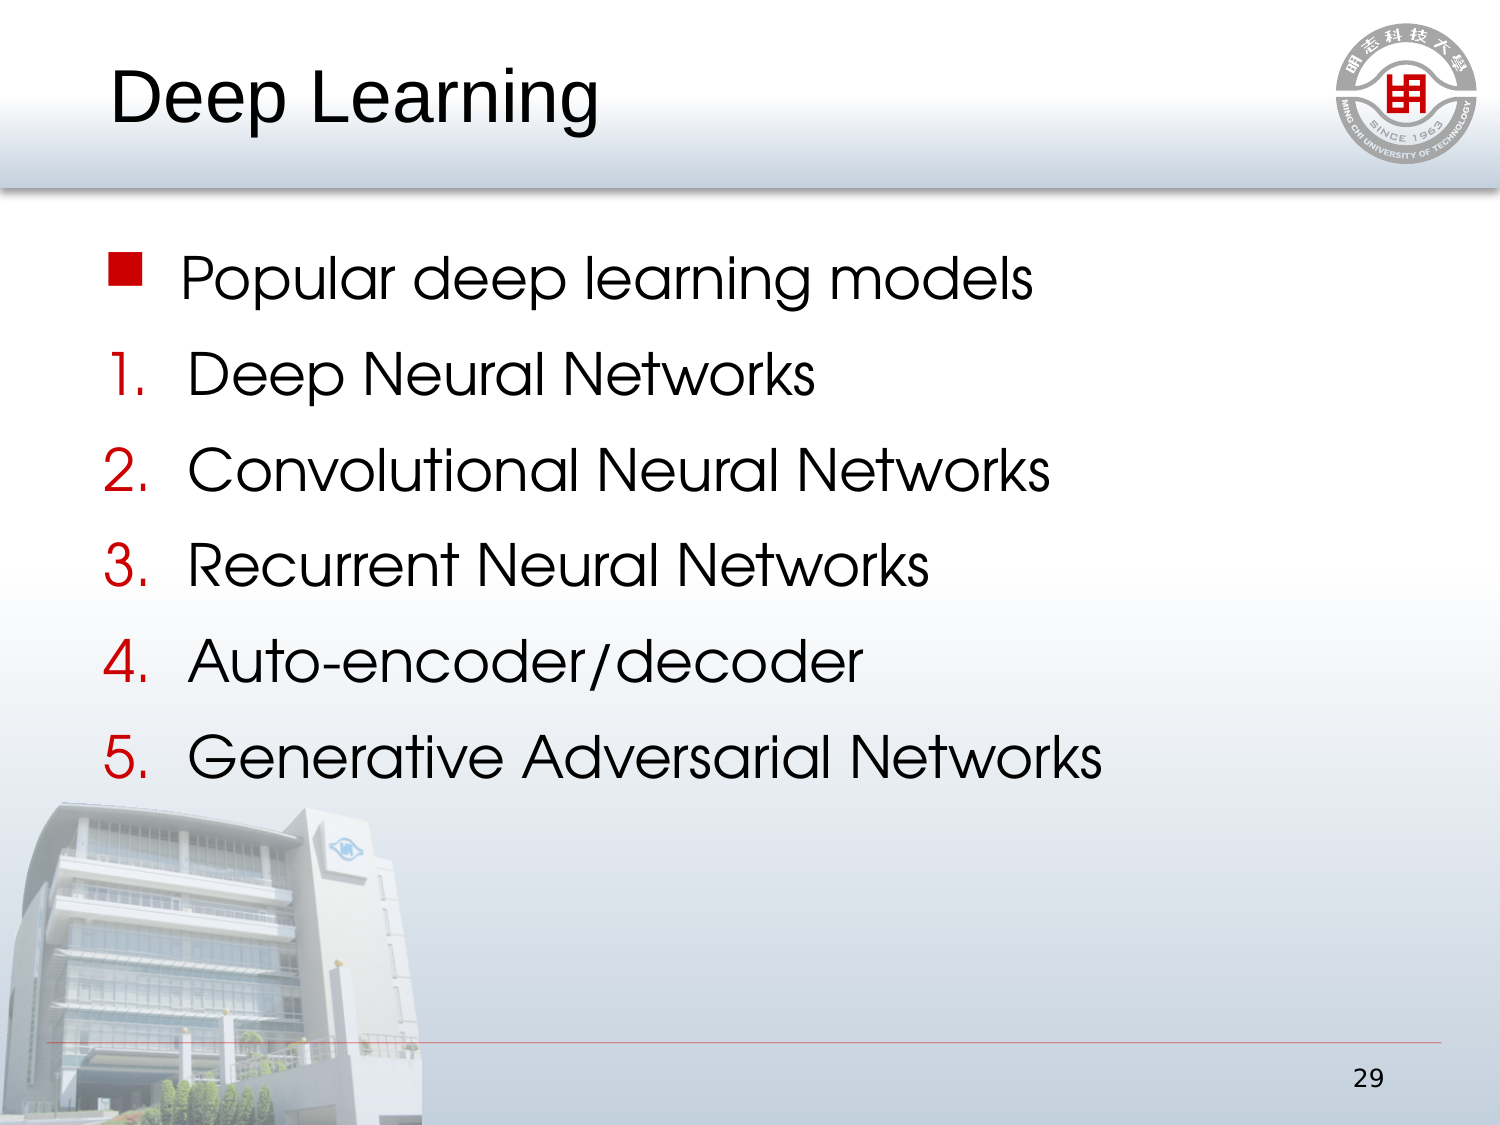

# Deep Learning
Popular deep learning models
Deep Neural Networks
Convolutional Neural Networks
Recurrent Neural Networks
Auto-encoder/decoder
Generative Adversarial Networks
29